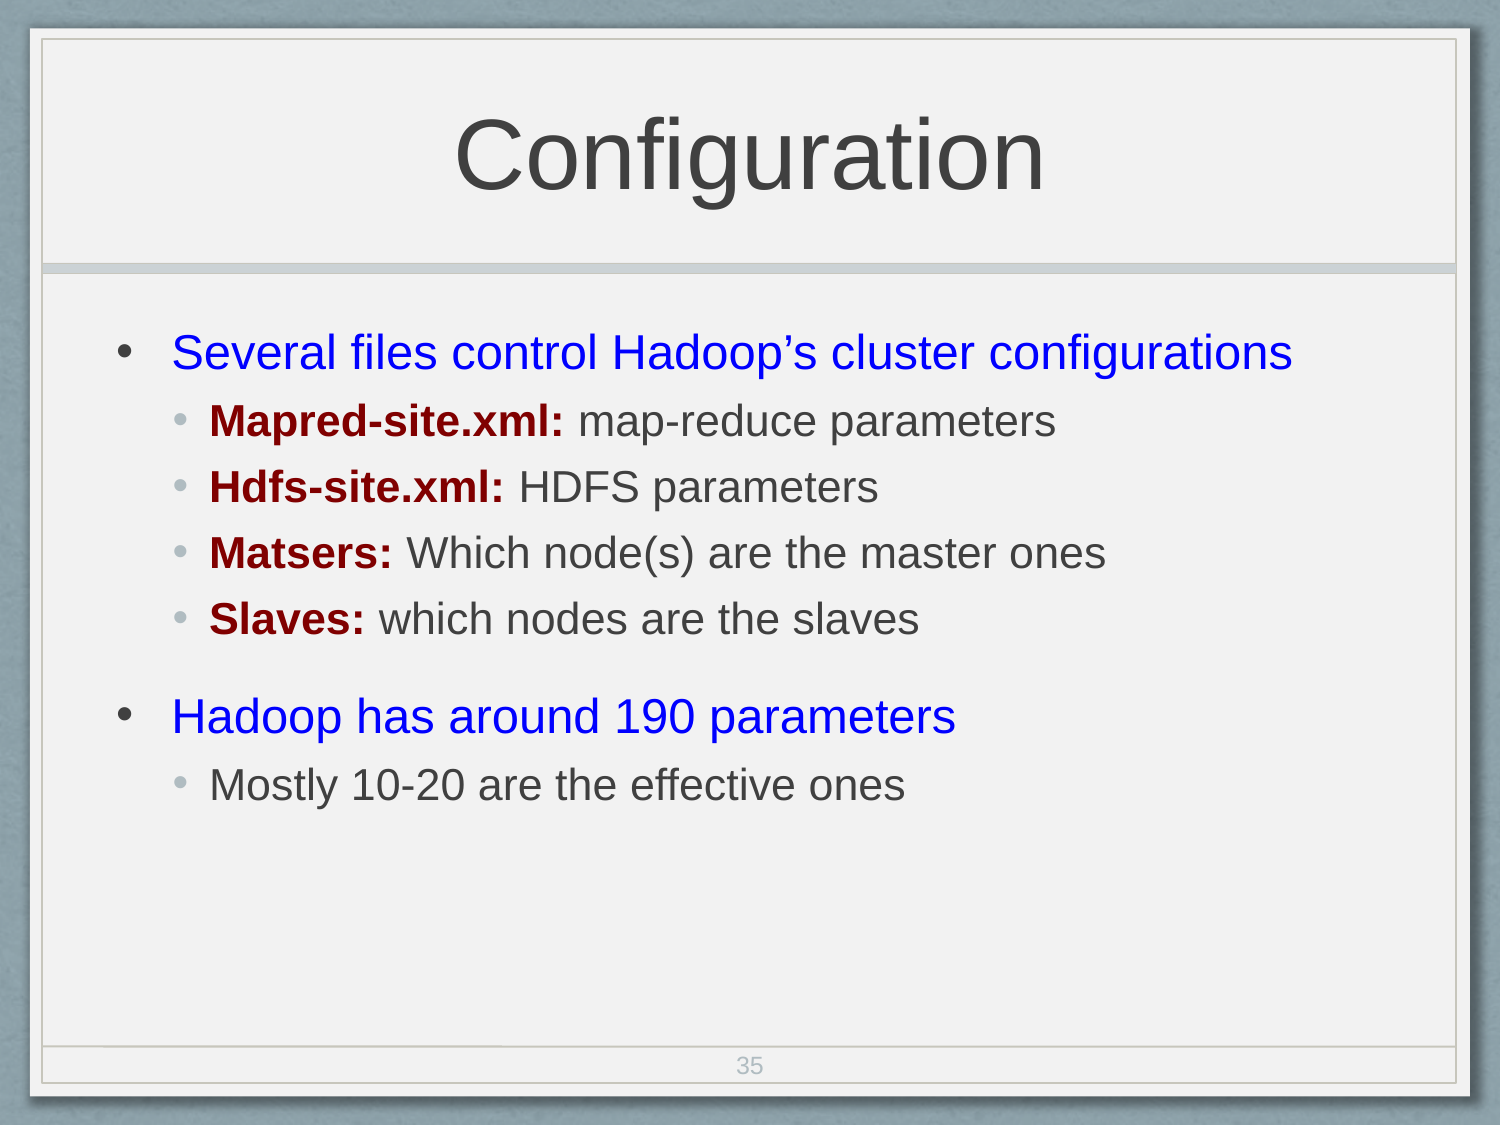

# Configuration
Several files control Hadoop’s cluster configurations
Mapred-site.xml: map-reduce parameters
Hdfs-site.xml: HDFS parameters
Matsers: Which node(s) are the master ones
Slaves: which nodes are the slaves
Hadoop has around 190 parameters
Mostly 10-20 are the effective ones
35